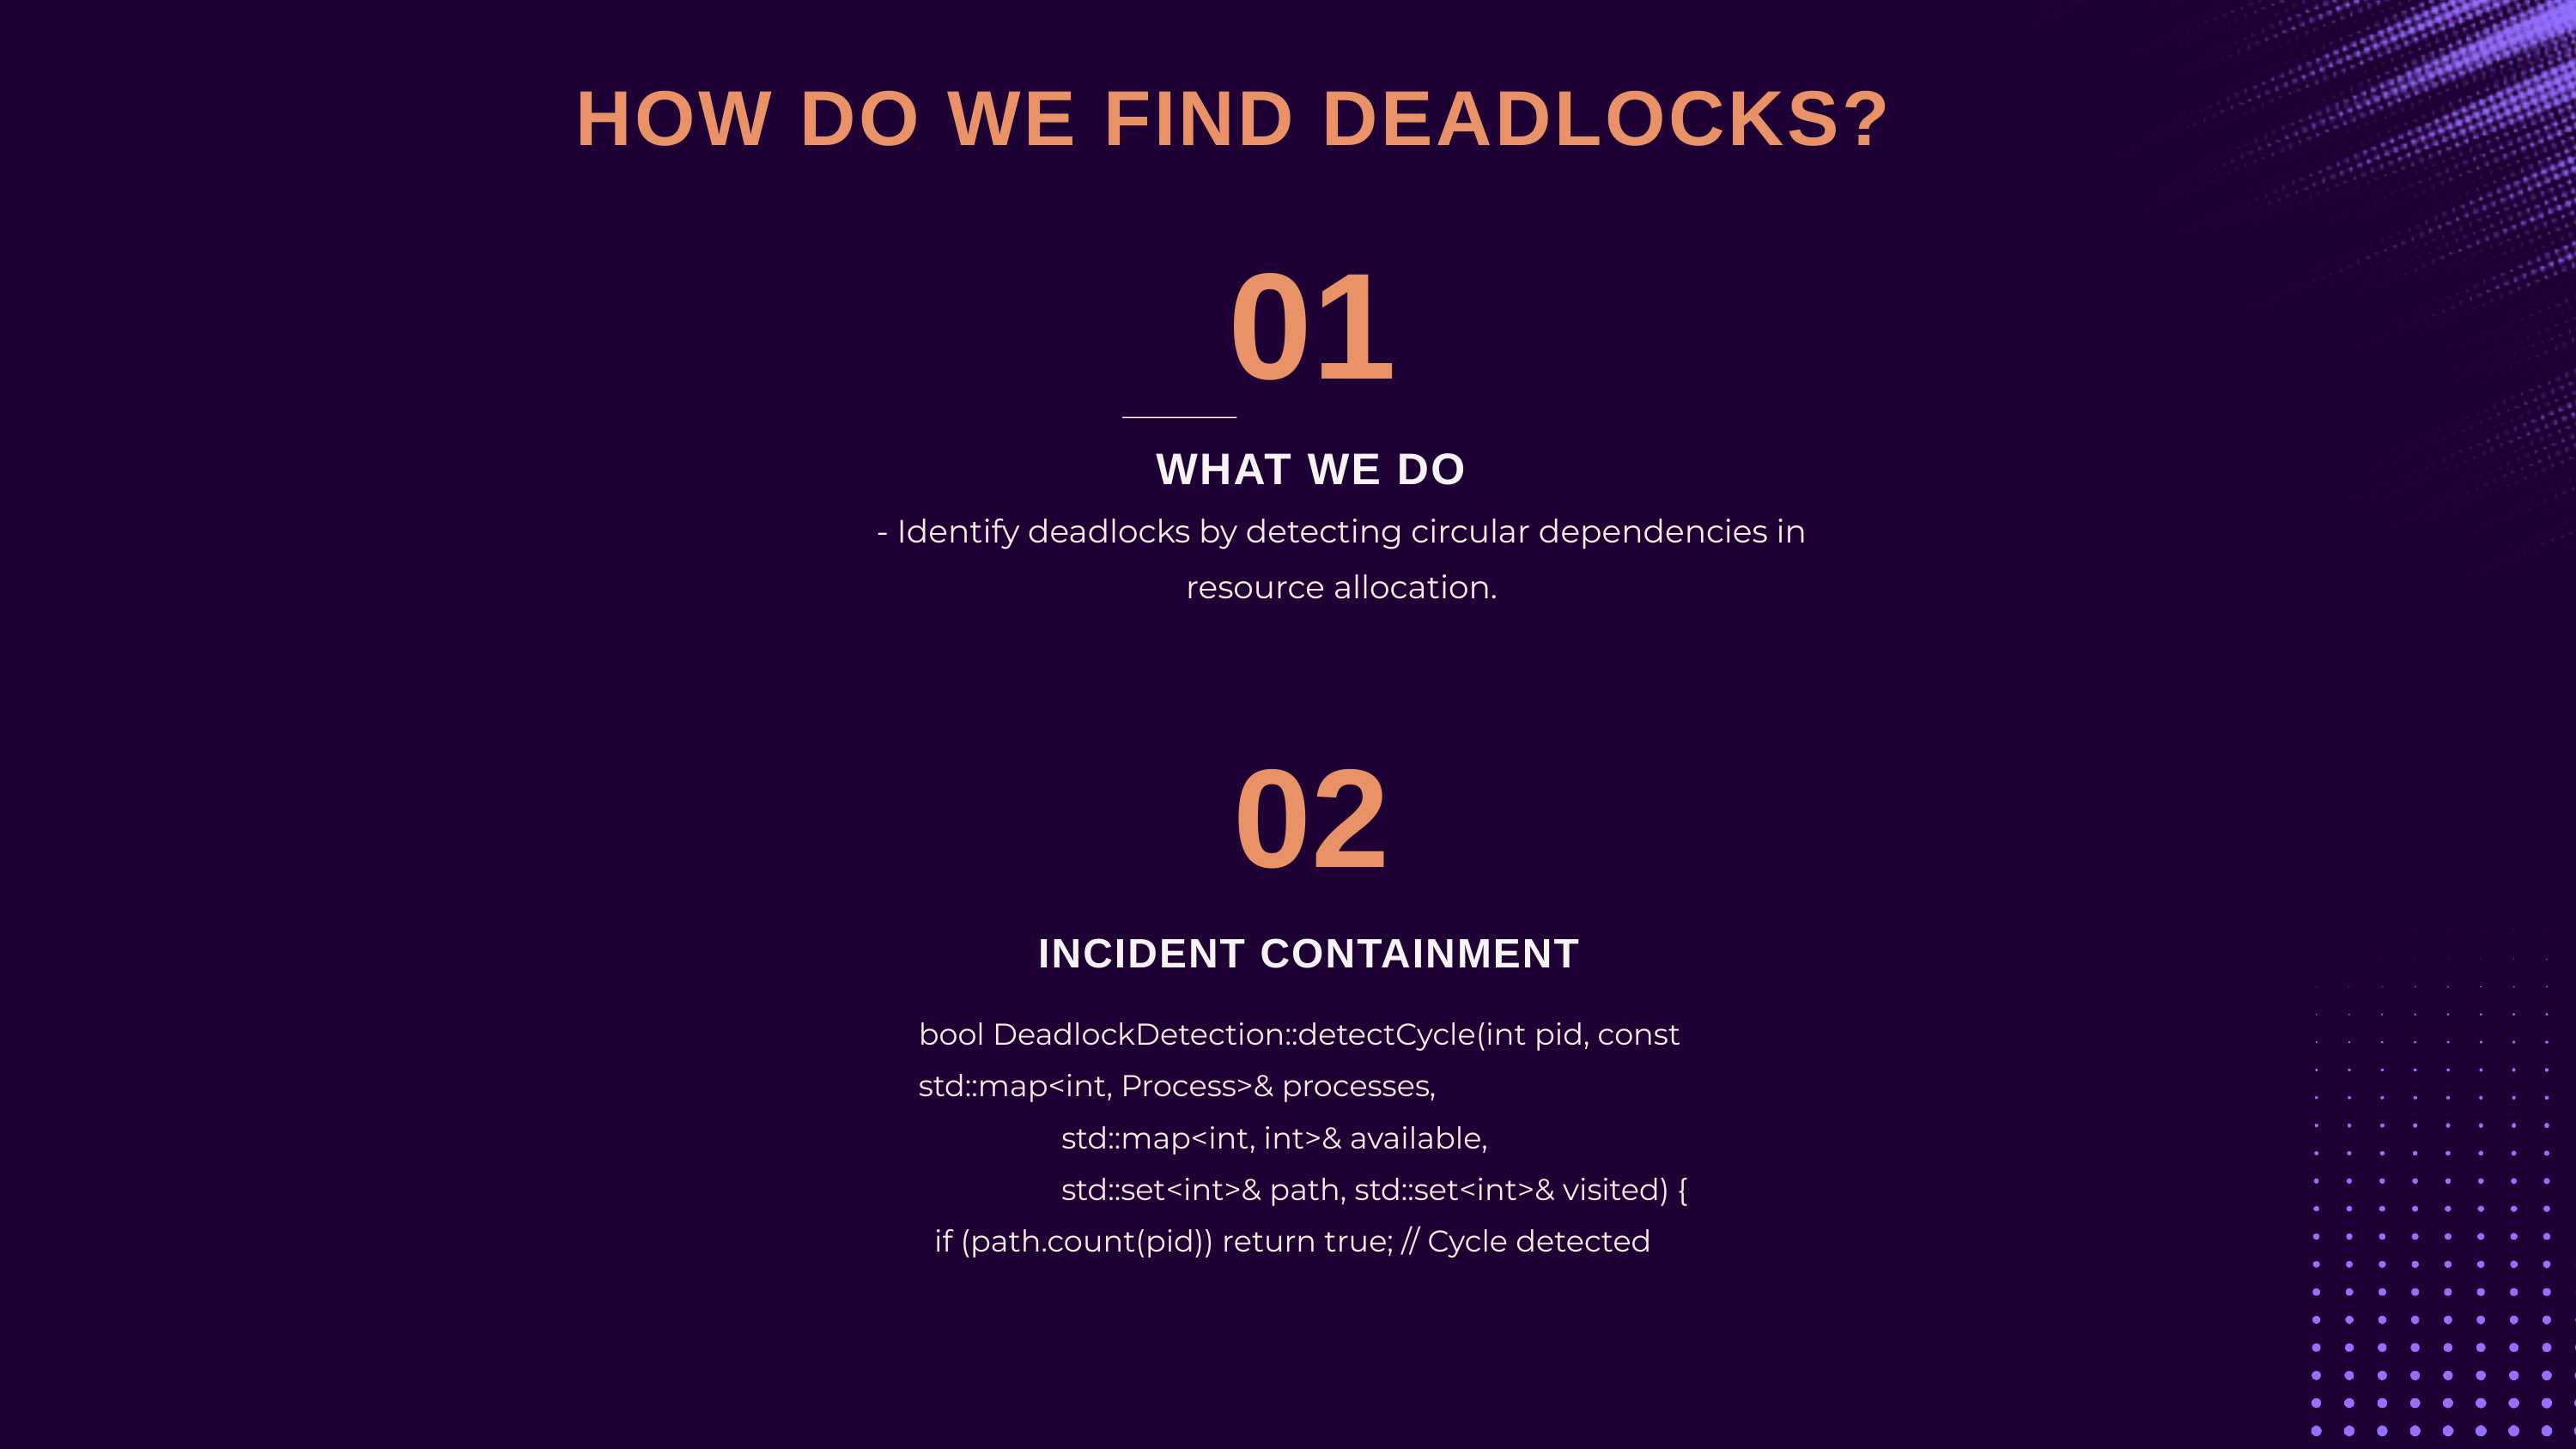

HOW DO WE FIND DEADLOCKS?
01

WHAT WE DO
- Identify deadlocks by detecting circular dependencies in resource allocation.

02

INCIDENT CONTAINMENT
bool DeadlockDetection::detectCycle(int pid, const std::map<int, Process>& processes,
                  std::map<int, int>& available,
                  std::set<int>& path, std::set<int>& visited) {
  if (path.count(pid)) return true; // Cycle detected